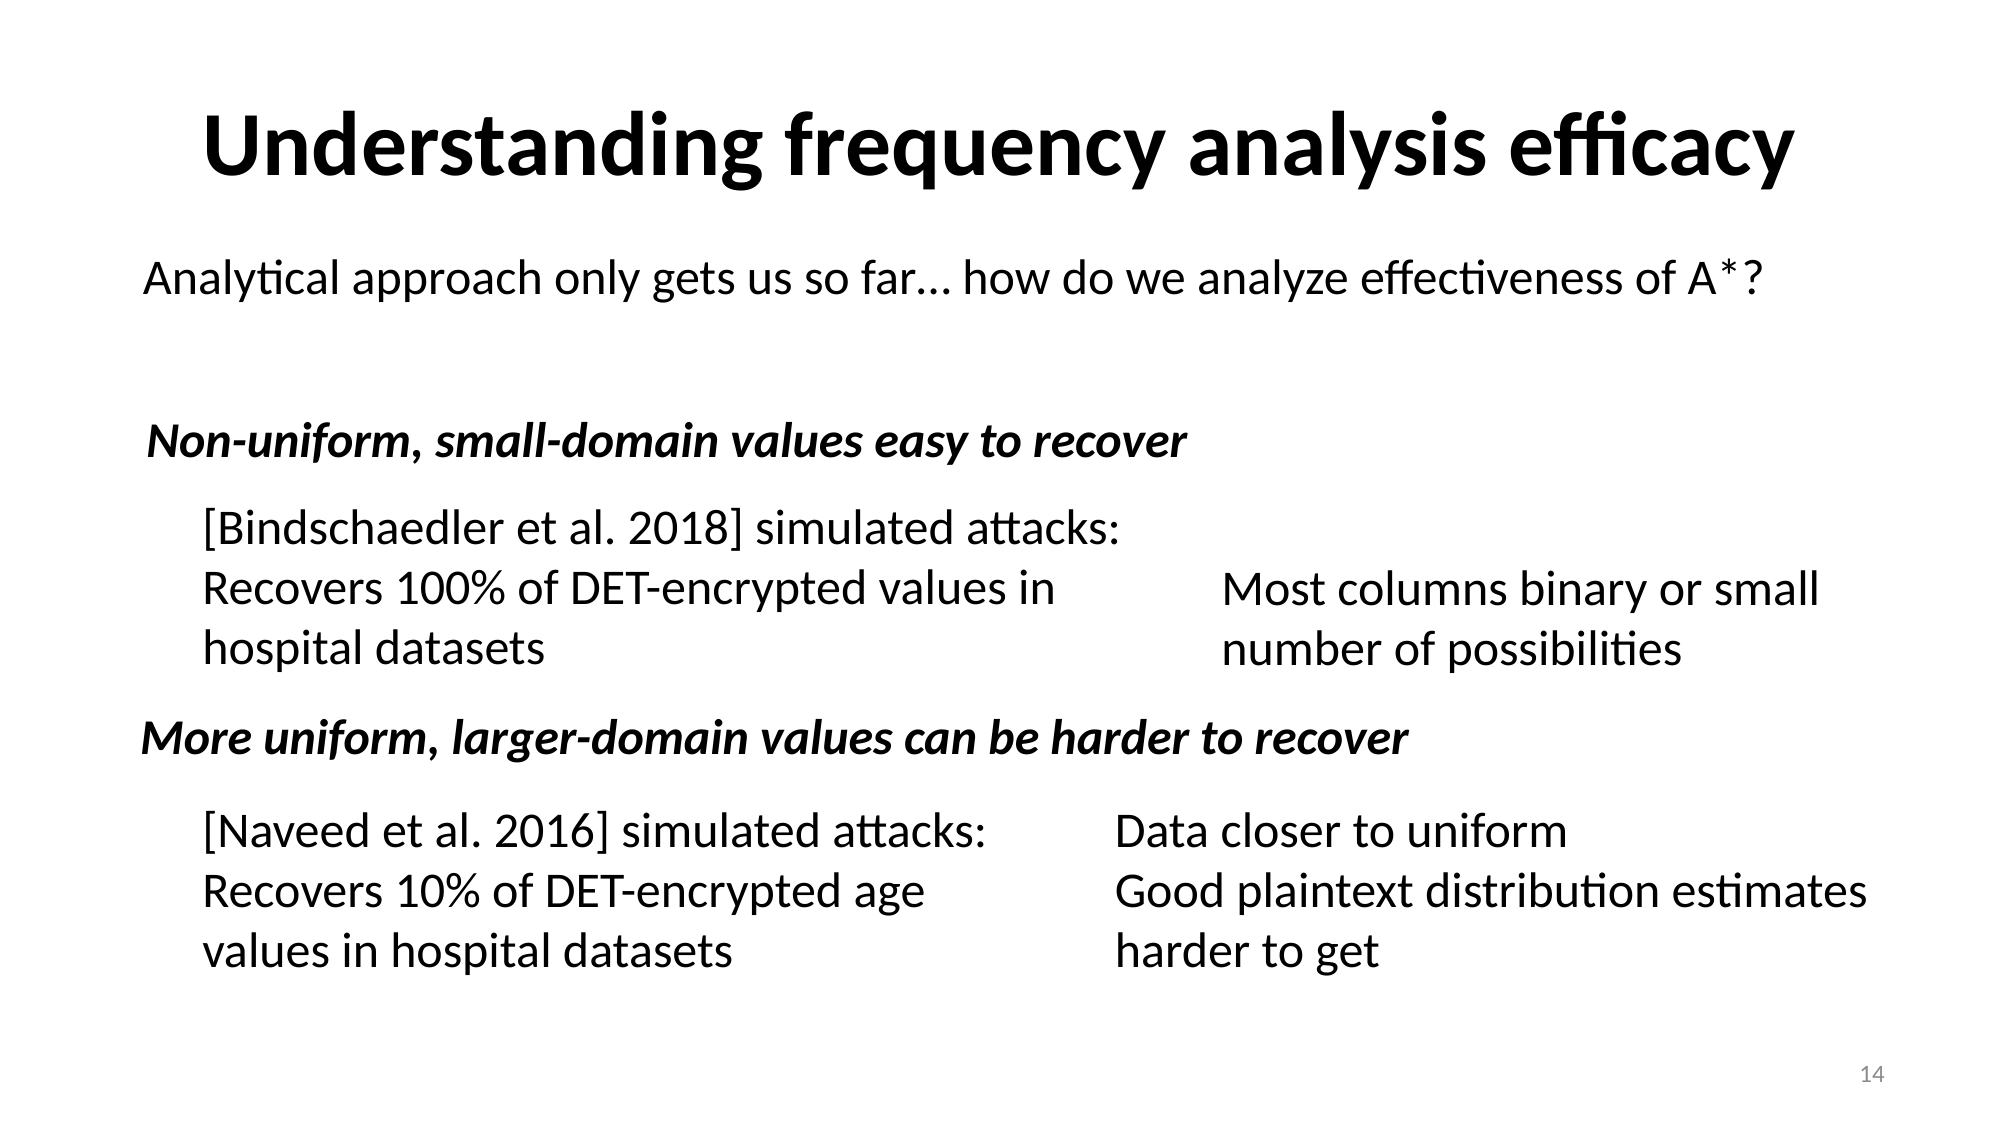

# Understanding frequency analysis efficacy
Analytical approach only gets us so far… how do we analyze effectiveness of A*?
Non-uniform, small-domain values easy to recover
[Bindschaedler et al. 2018] simulated attacks:  Recovers 100% of DET-encrypted values in hospital datasets
Most columns binary or small number of possibilities
More uniform, larger-domain values can be harder to recover
[Naveed et al. 2016] simulated attacks:
Recovers 10% of DET-encrypted age values in hospital datasets
Data closer to uniform
Good plaintext distribution estimates harder to get
14